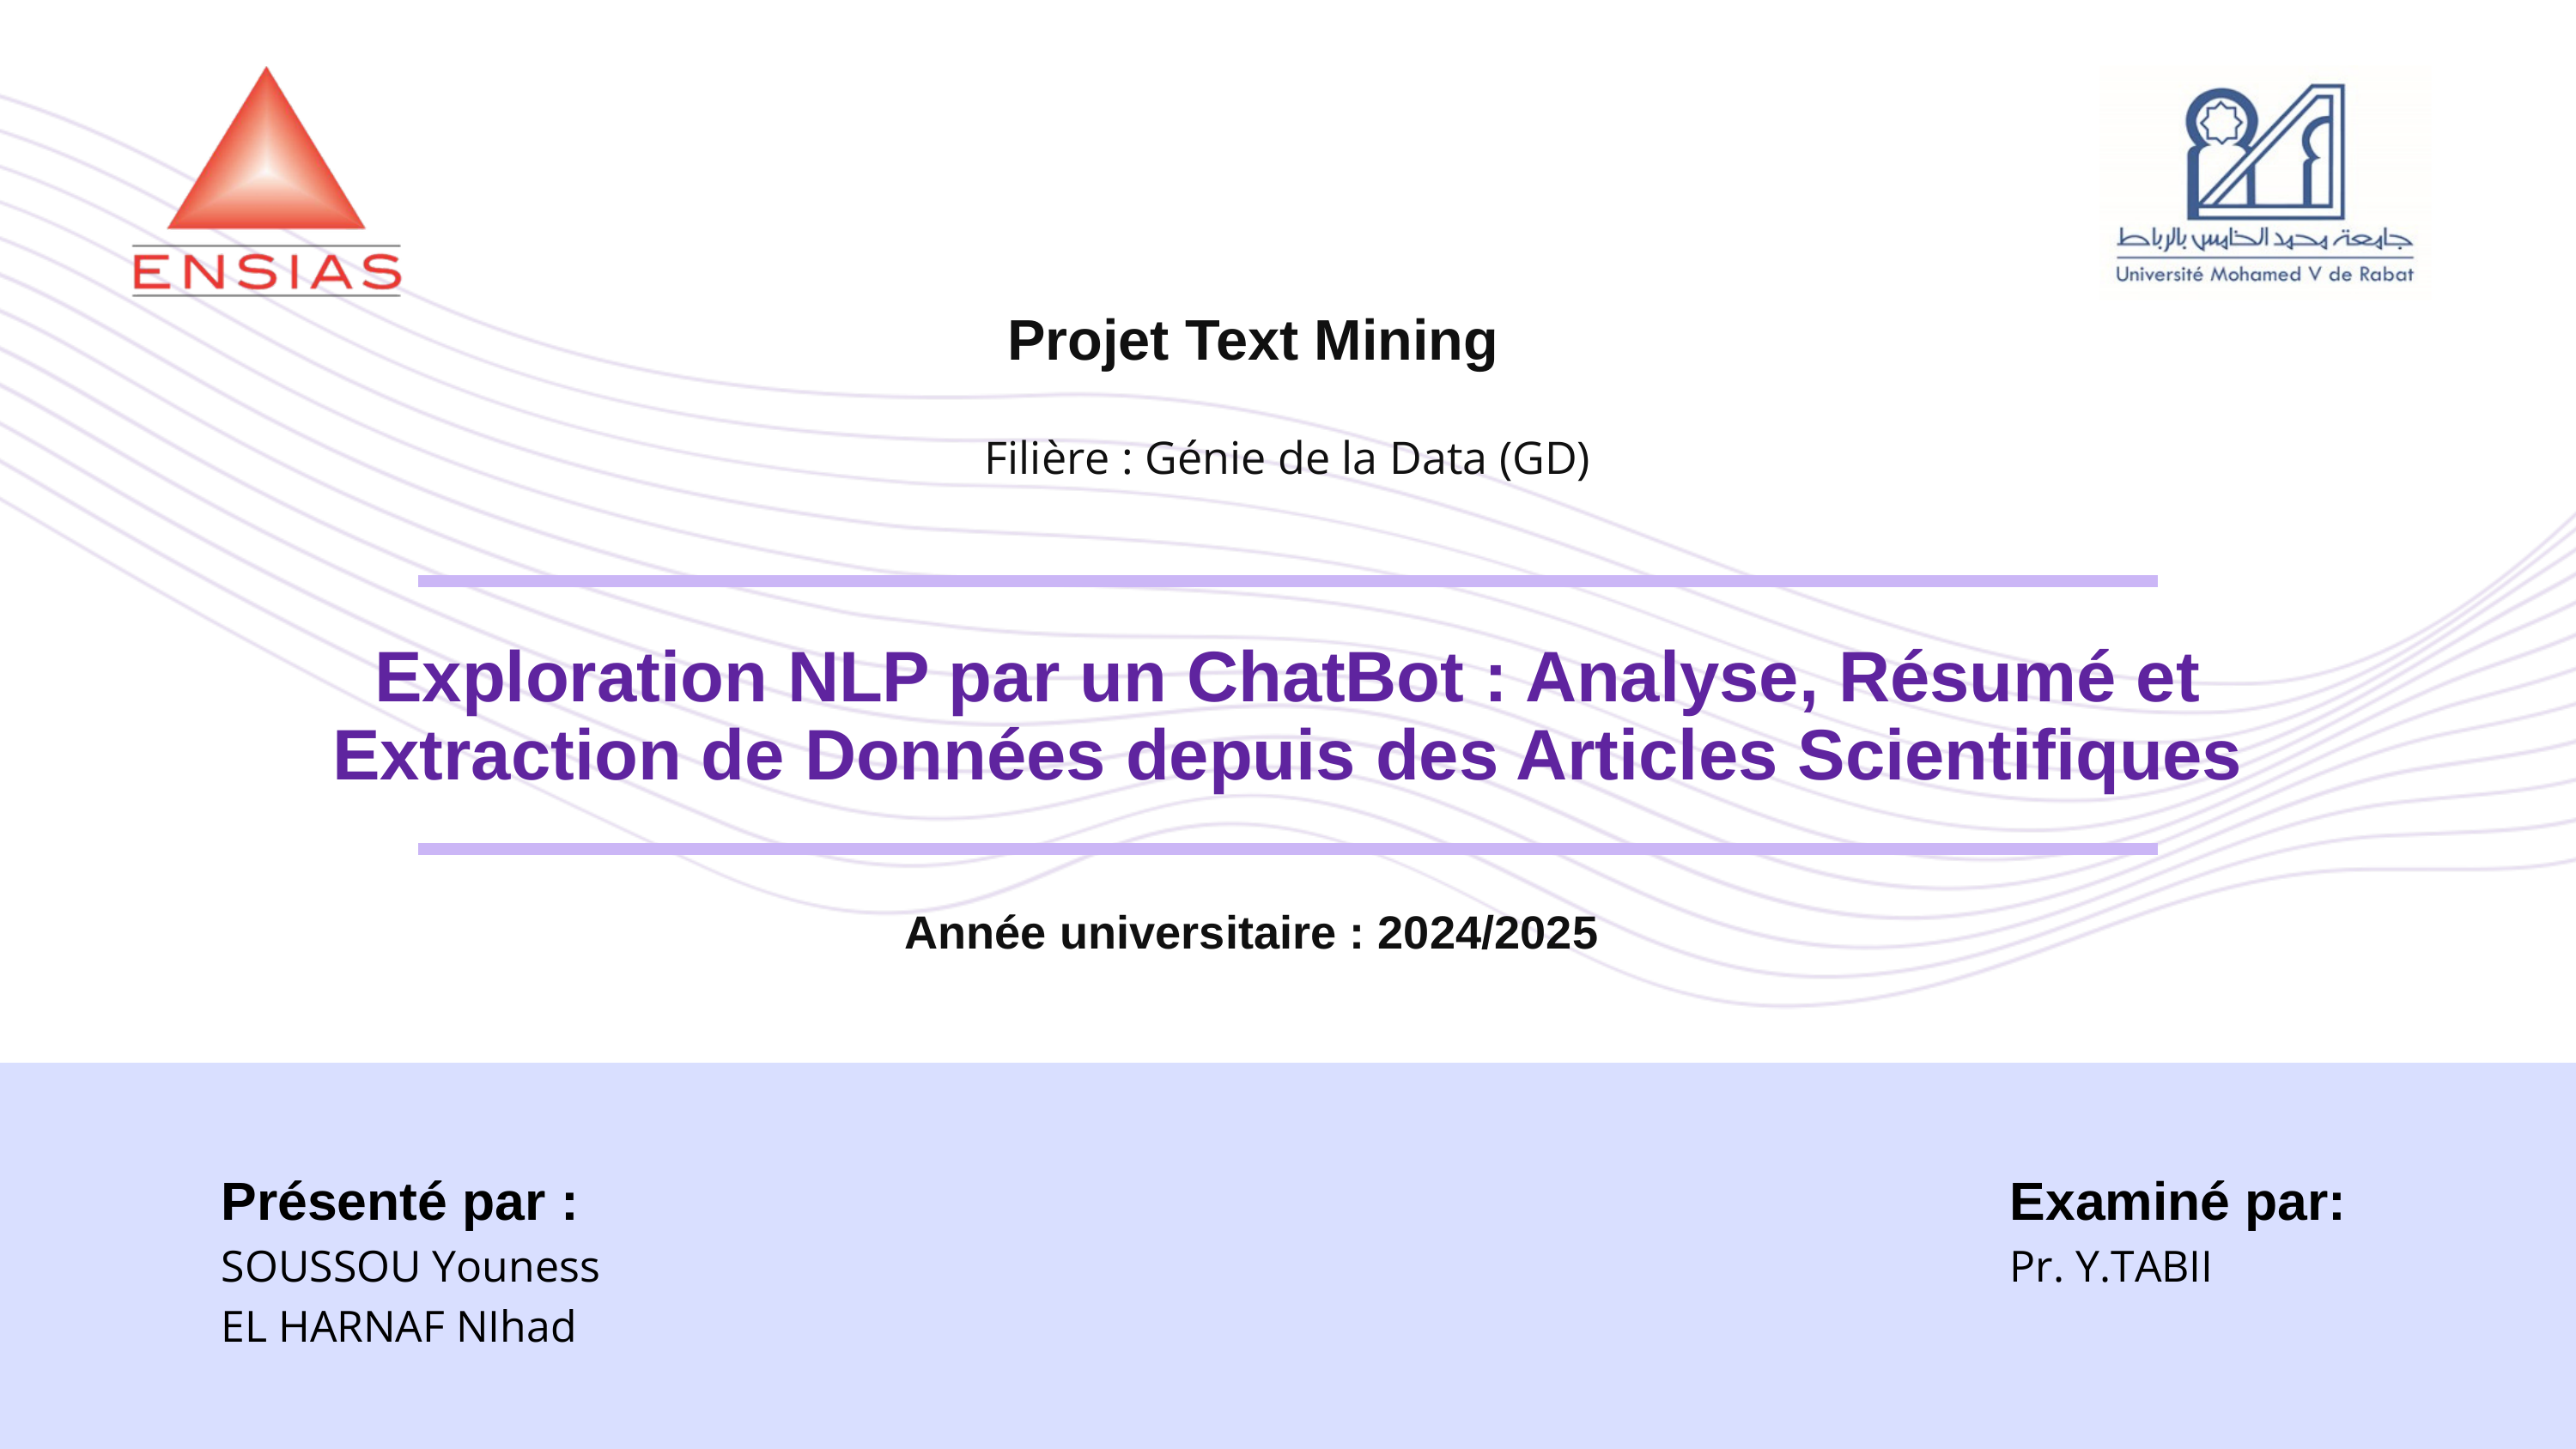

Projet Text Mining
Filière : Génie de la Data (GD)

Exploration NLP par un ChatBot : Analyse, Résumé et Extraction de Données depuis des Articles Scientifiques

Année universitaire : 2024/2025

Présenté par :
SOUSSOU Youness
EL HARNAF NIhad
Examiné par:
Pr. Y.TABII